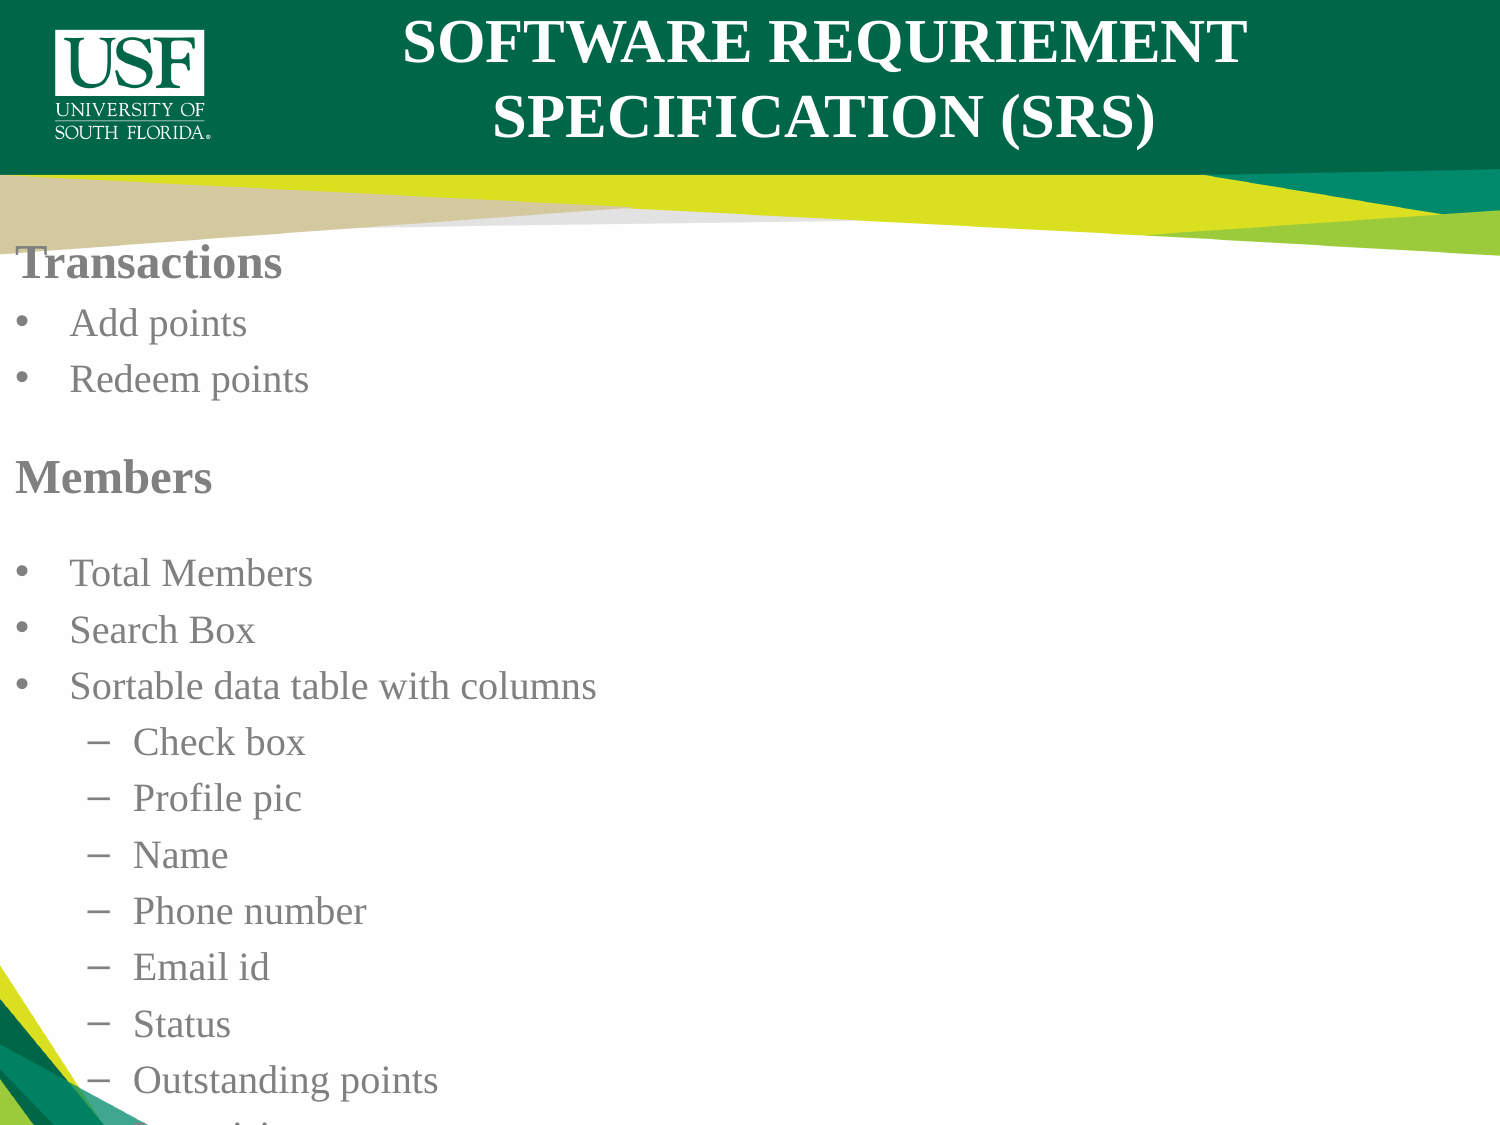

# SOFTWARE REQURIEMENT SPECIFICATION (SRS)
Transactions
Add points
Redeem points

Members

Total Members
Search Box
Sortable data table with columns
Check box
Profile pic
Name
Phone number
Email id
Status
Outstanding points
Last visit
Membership from date